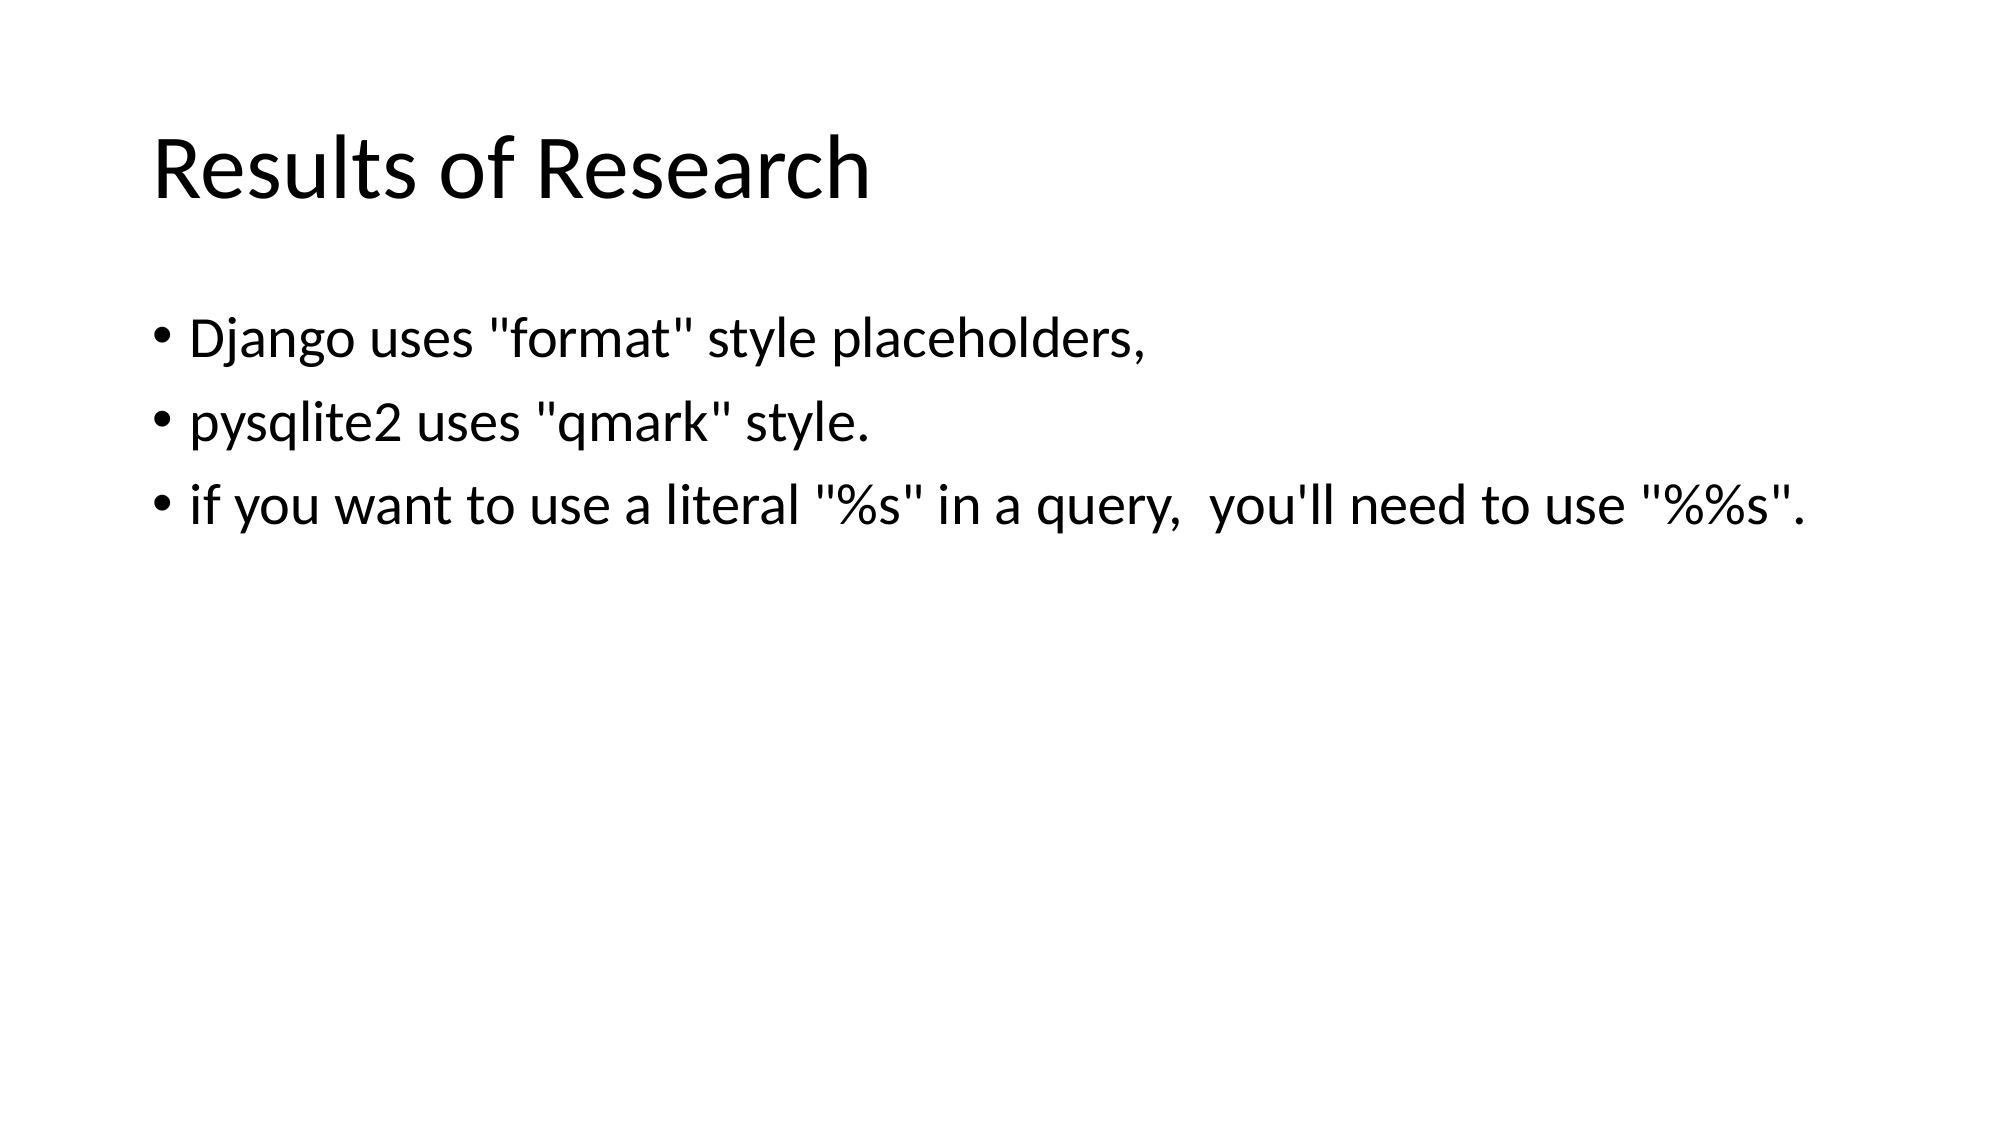

# Results of Research
Django uses "format" style placeholders,
pysqlite2 uses "qmark" style.
if you want to use a literal "%s" in a query,  you'll need to use "%%s".